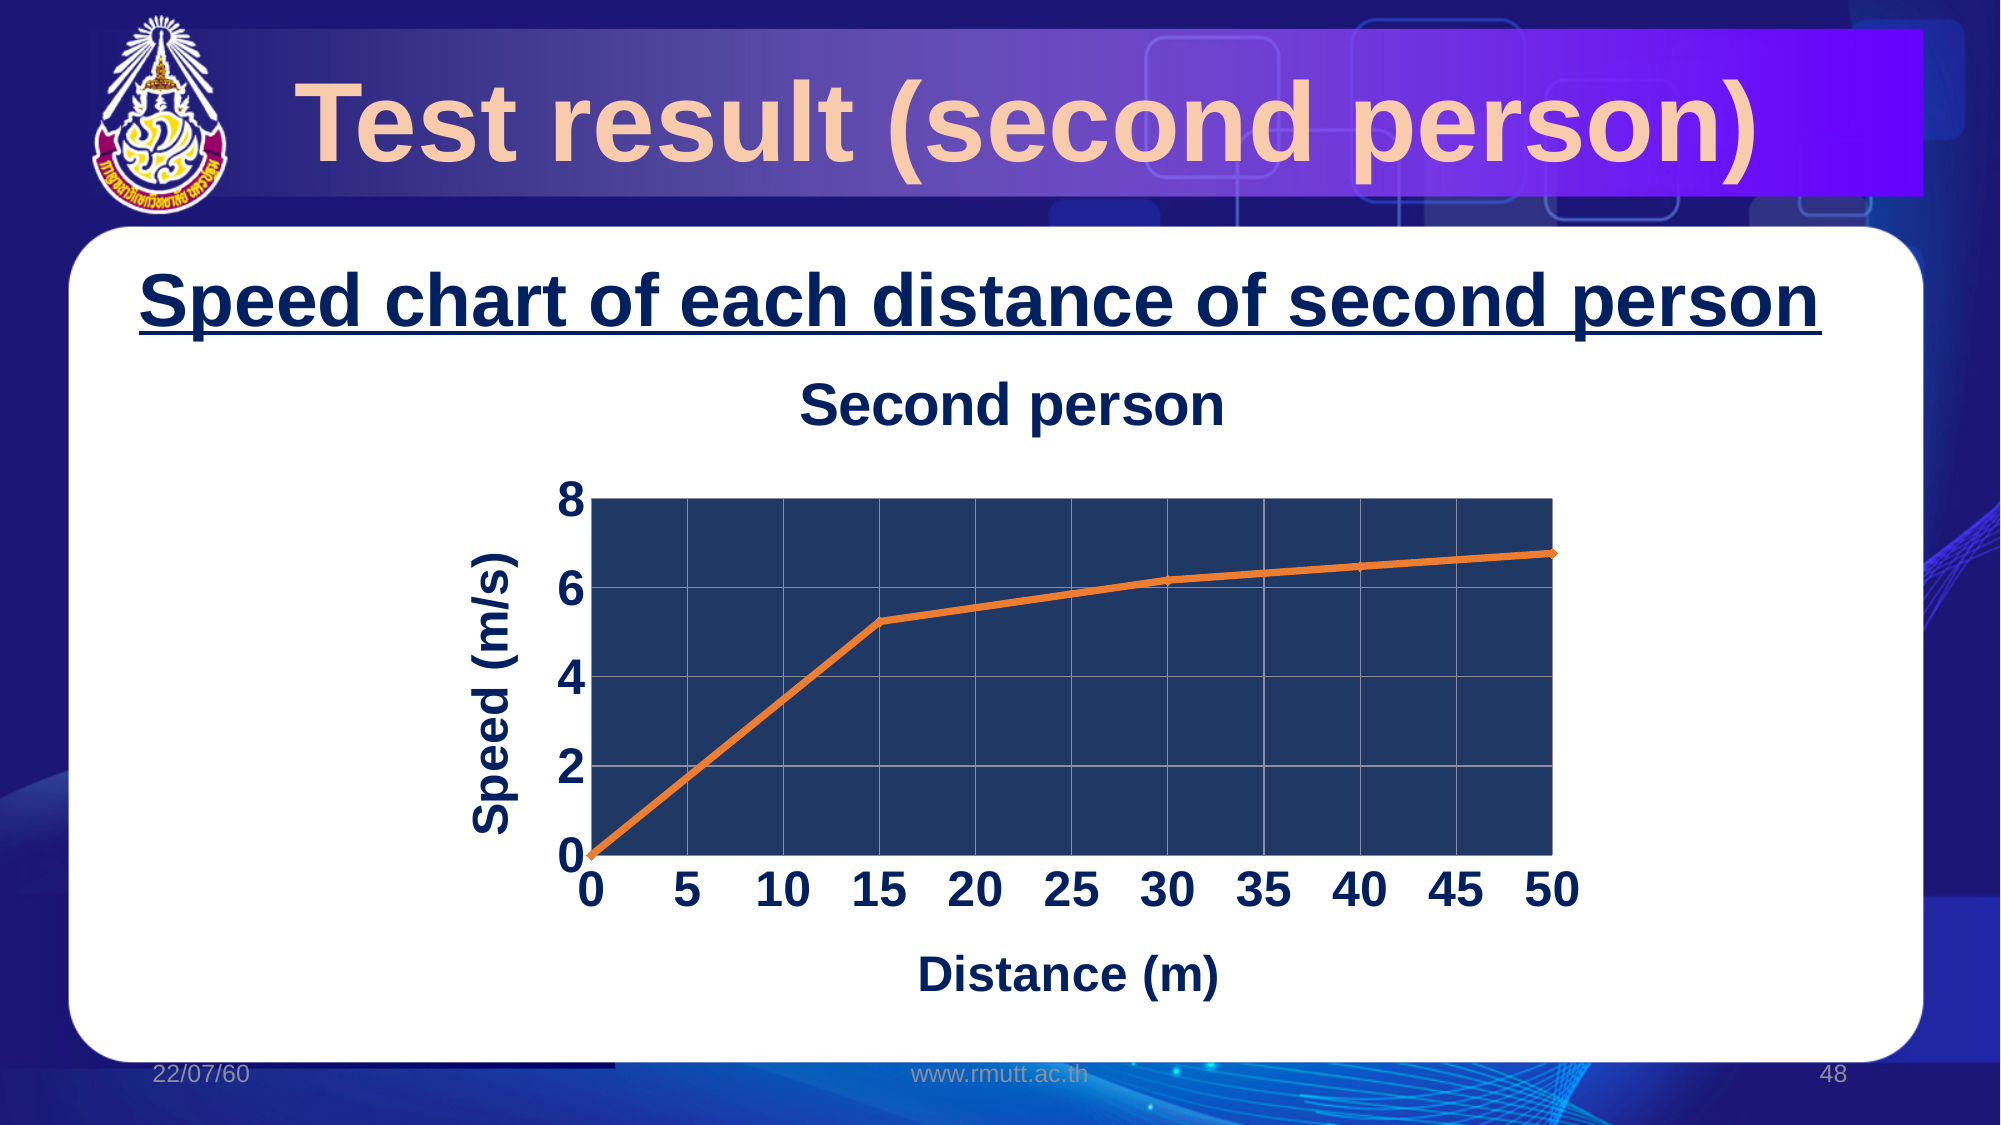

# Test result (second person)
Speed chart of each distance of second person

### Chart: Second person

| Category |  |
|---|---|
22/07/60
www.rmutt.ac.th
48